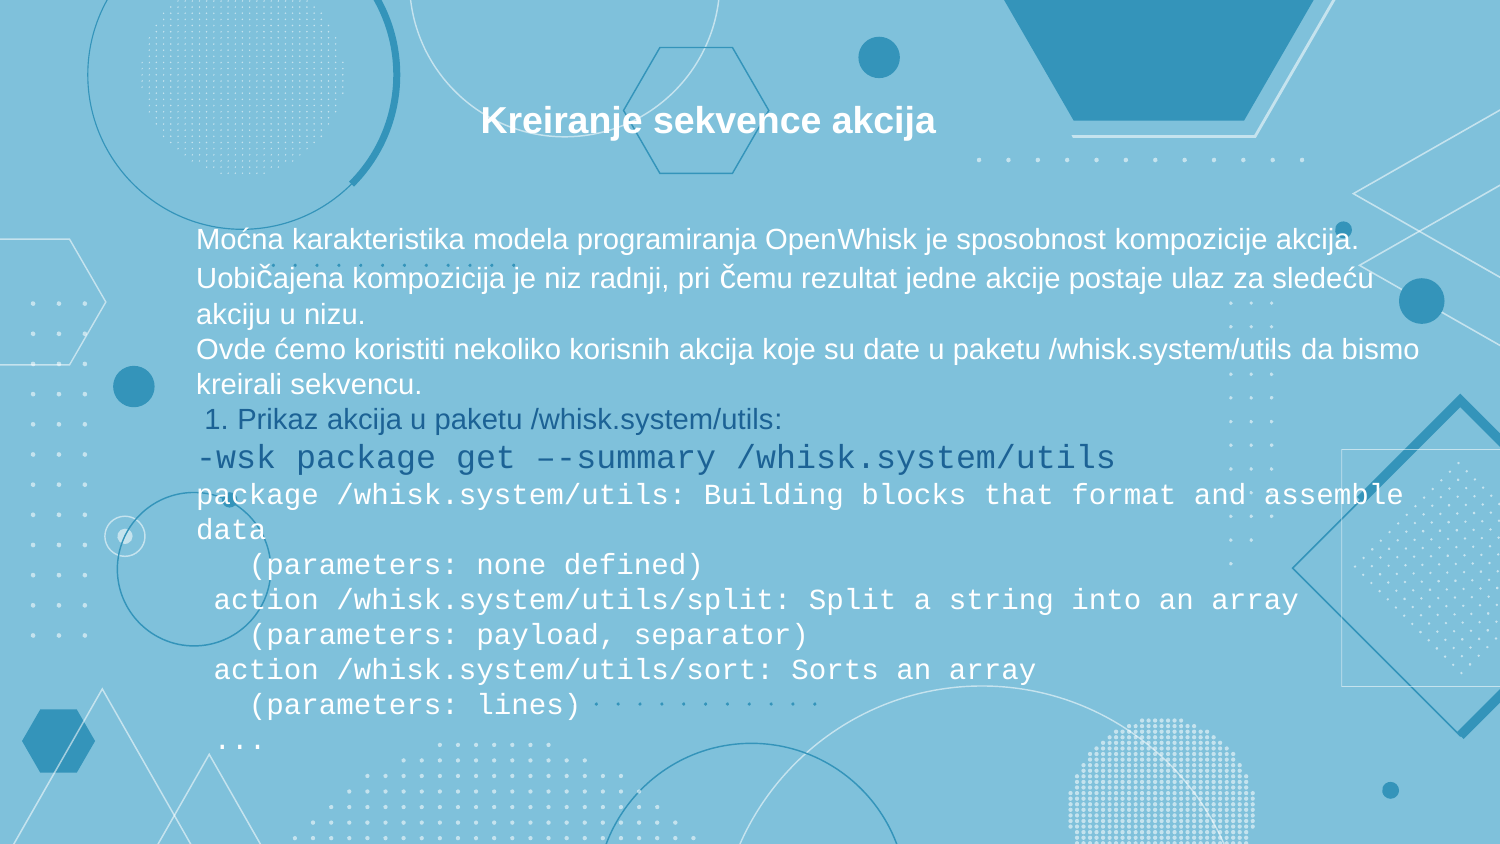

Kreiranje sekvence akcija
# Moćna karakteristika modela programiranja OpenWhisk je sposobnost kompozicije akcija. Uobičajena kompozicija je niz radnji, pri čemu rezultat jedne akcije postaje ulaz za sledeću akciju u nizu. Ovde ćemo koristiti nekoliko korisnih akcija koje su date u paketu /whisk.system/utils da bismo kreirali sekvencu. 1. Prikaz akcija u paketu /whisk.system/utils: -wsk package get –-summary /whisk.system/utils package /whisk.system/utils: Building blocks that format and assemble data (parameters: none defined) action /whisk.system/utils/split: Split a string into an array (parameters: payload, separator) action /whisk.system/utils/sort: Sorts an array (parameters: lines) ...